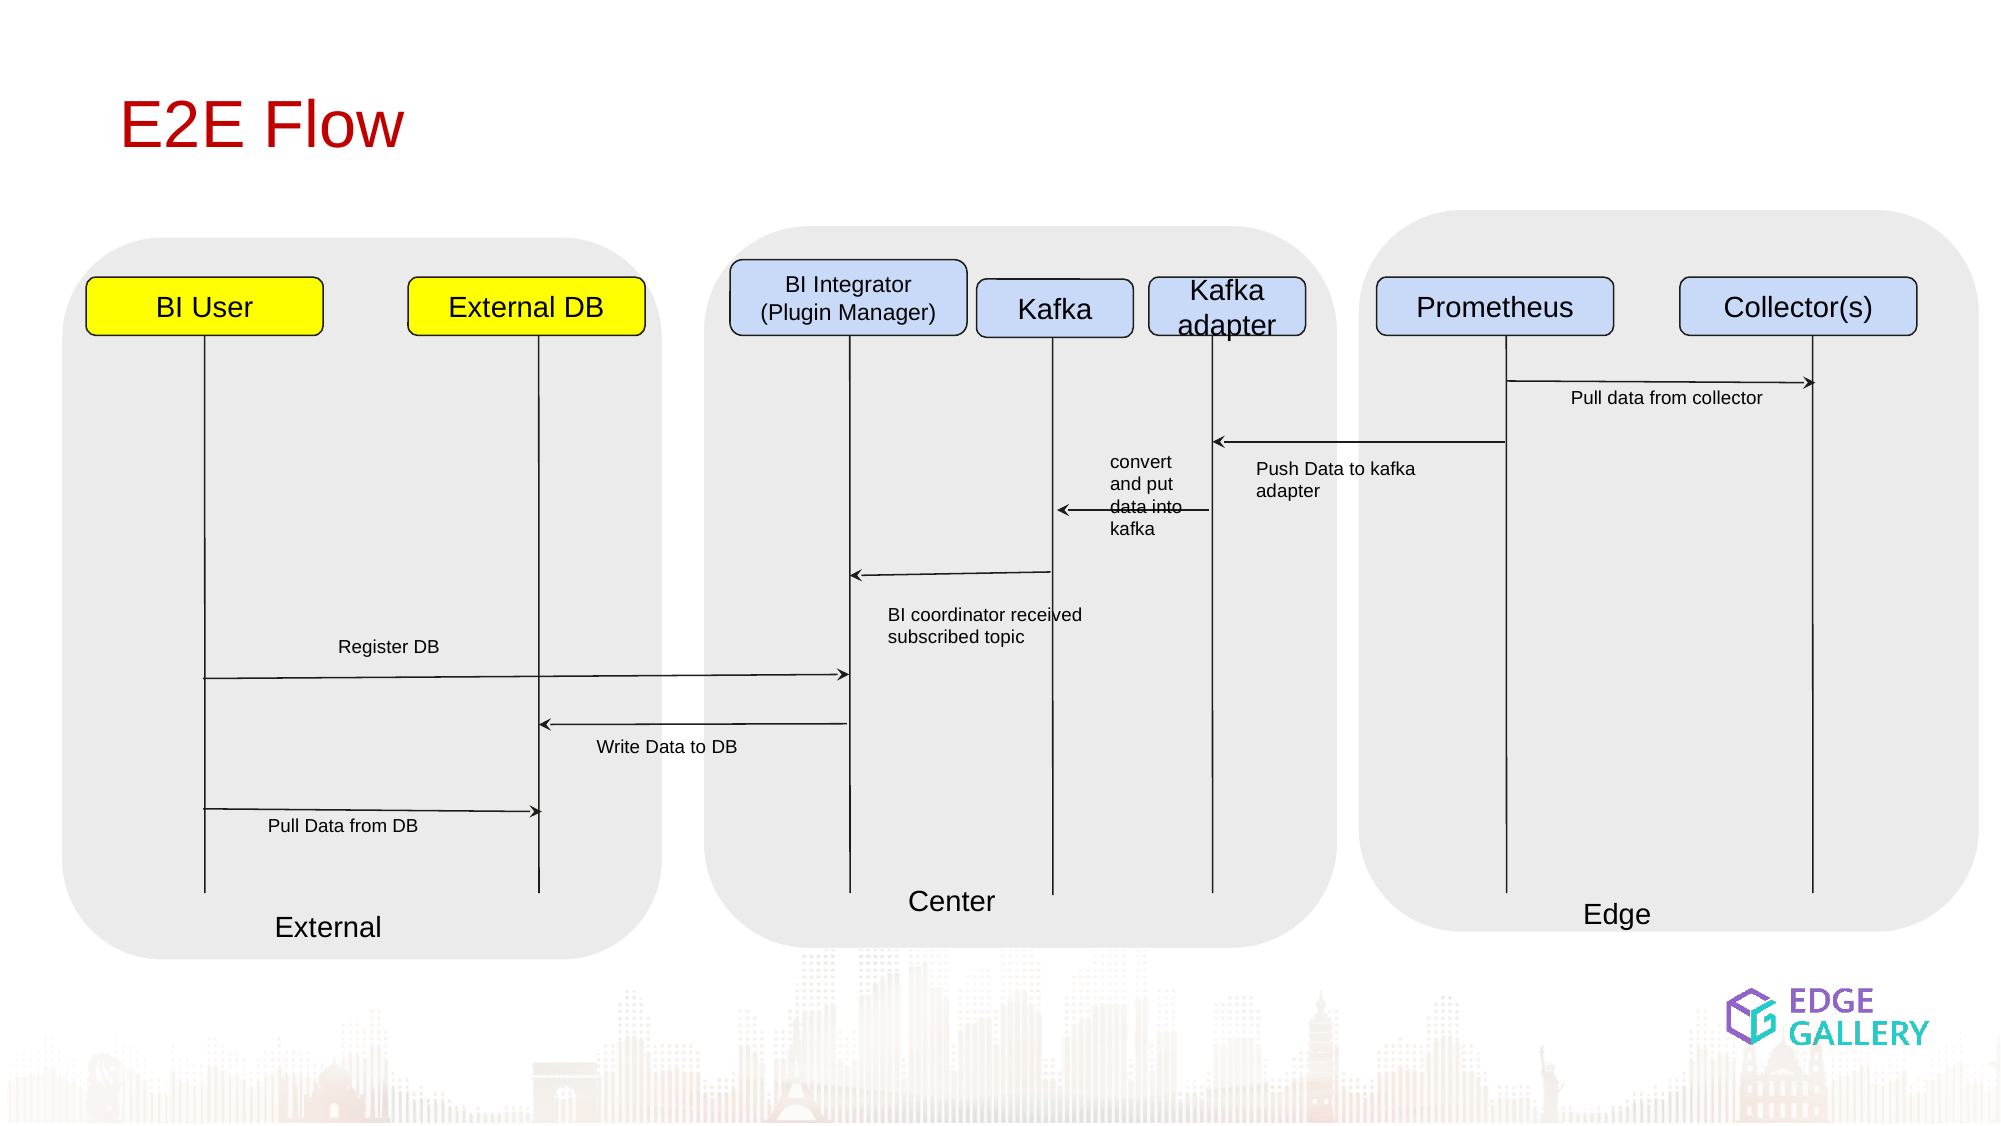

E2E Flow

BI Integrator
(Plugin Manager)
BI User
External DB
Kafka adapter
Prometheus
Collector(s)
Kafka
Pull data from collector
convert and put data into kafka
Push Data to kafka adapter
BI coordinator received subscribed topic
Register DB
Write Data to DB
Pull Data from DB
Center
Edge
External